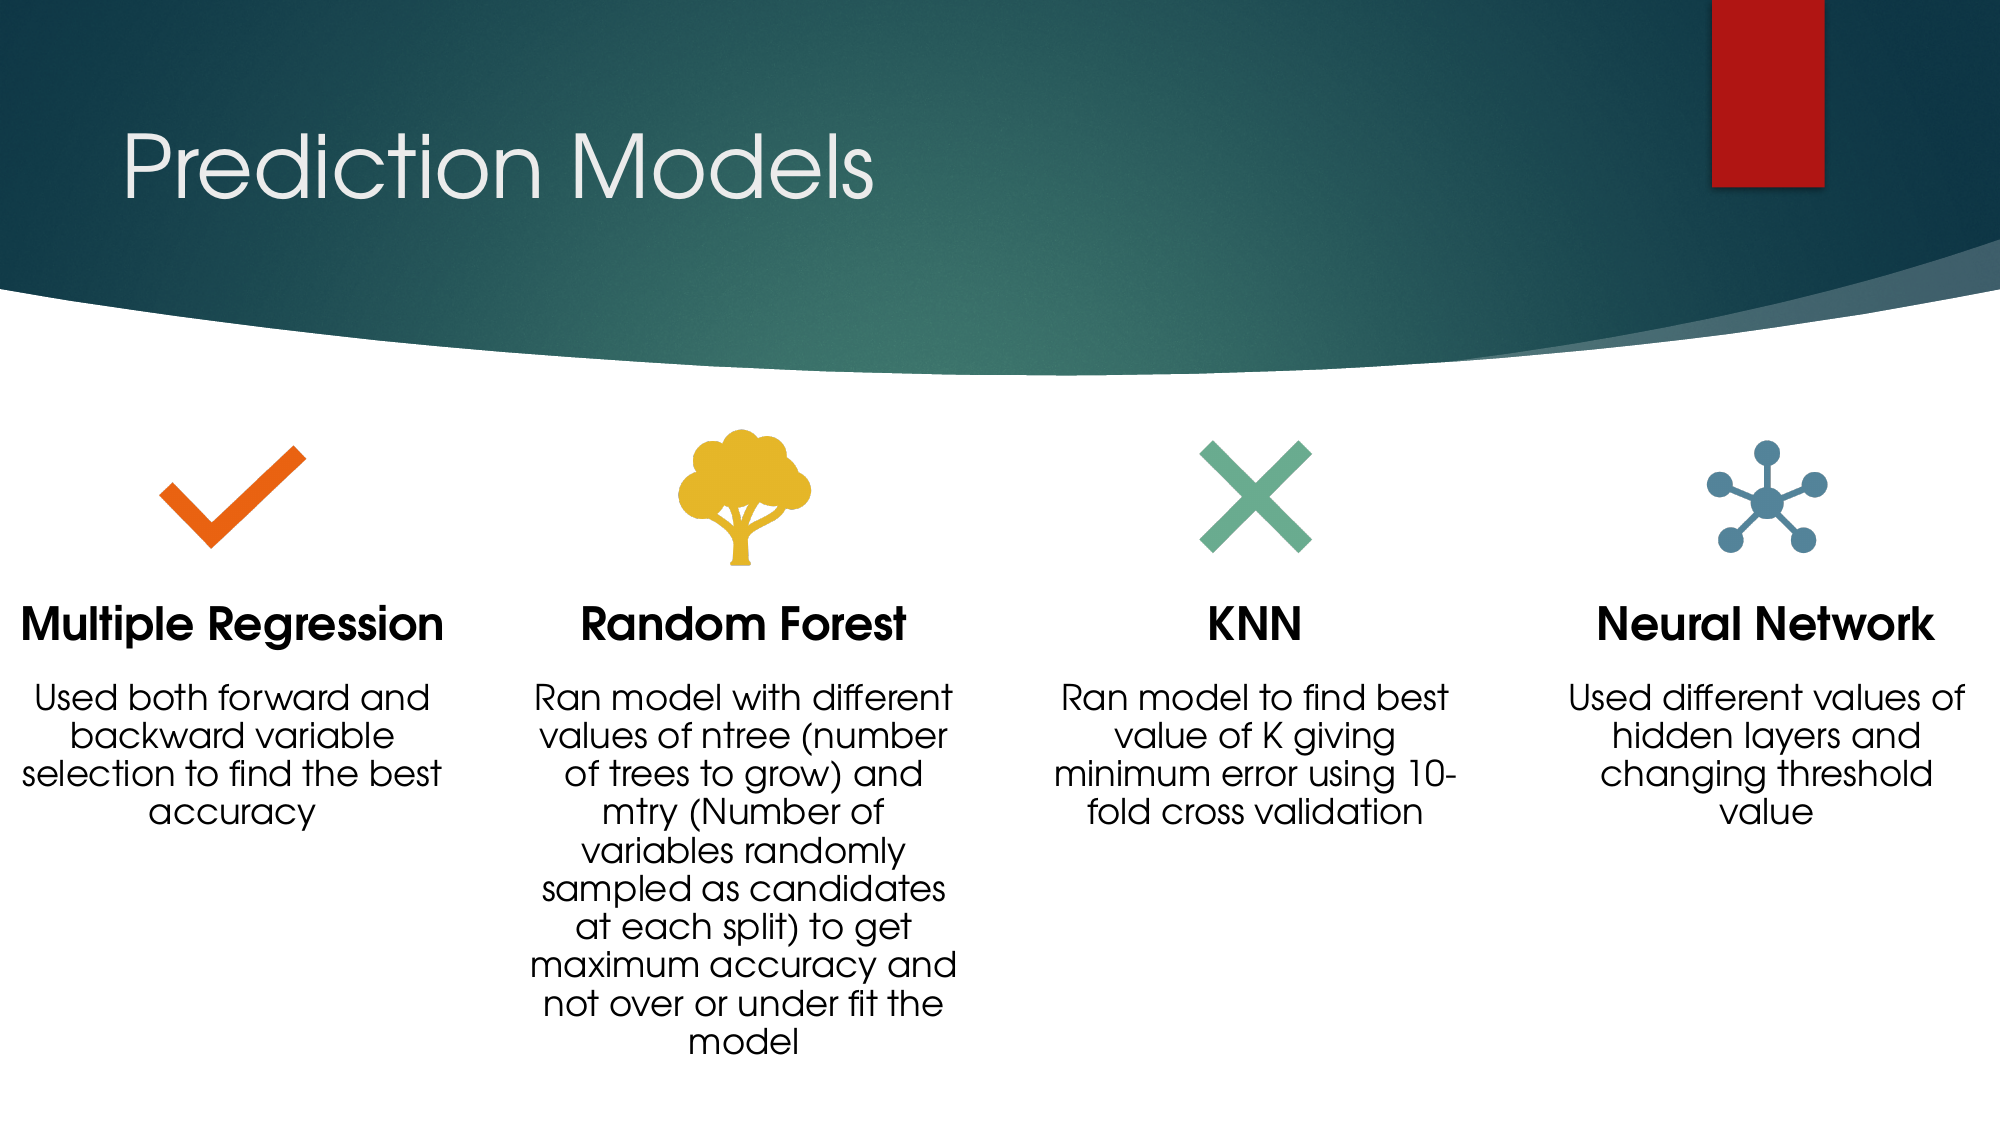

# Prediction Models

Multiple Regression
Used both forward and backward variable selection to find the best accuracy
Random Forest
Ran model with different values of ntree (number of trees to grow) and mtry (Number of variables randomly sampled as candidates at each split) to get maximum accuracy and not over or under fit the model
KNN
Ran model to find best value of K giving minimum error using 10-fold cross validation
Neural Network
Used different values of hidden layers and changing threshold value